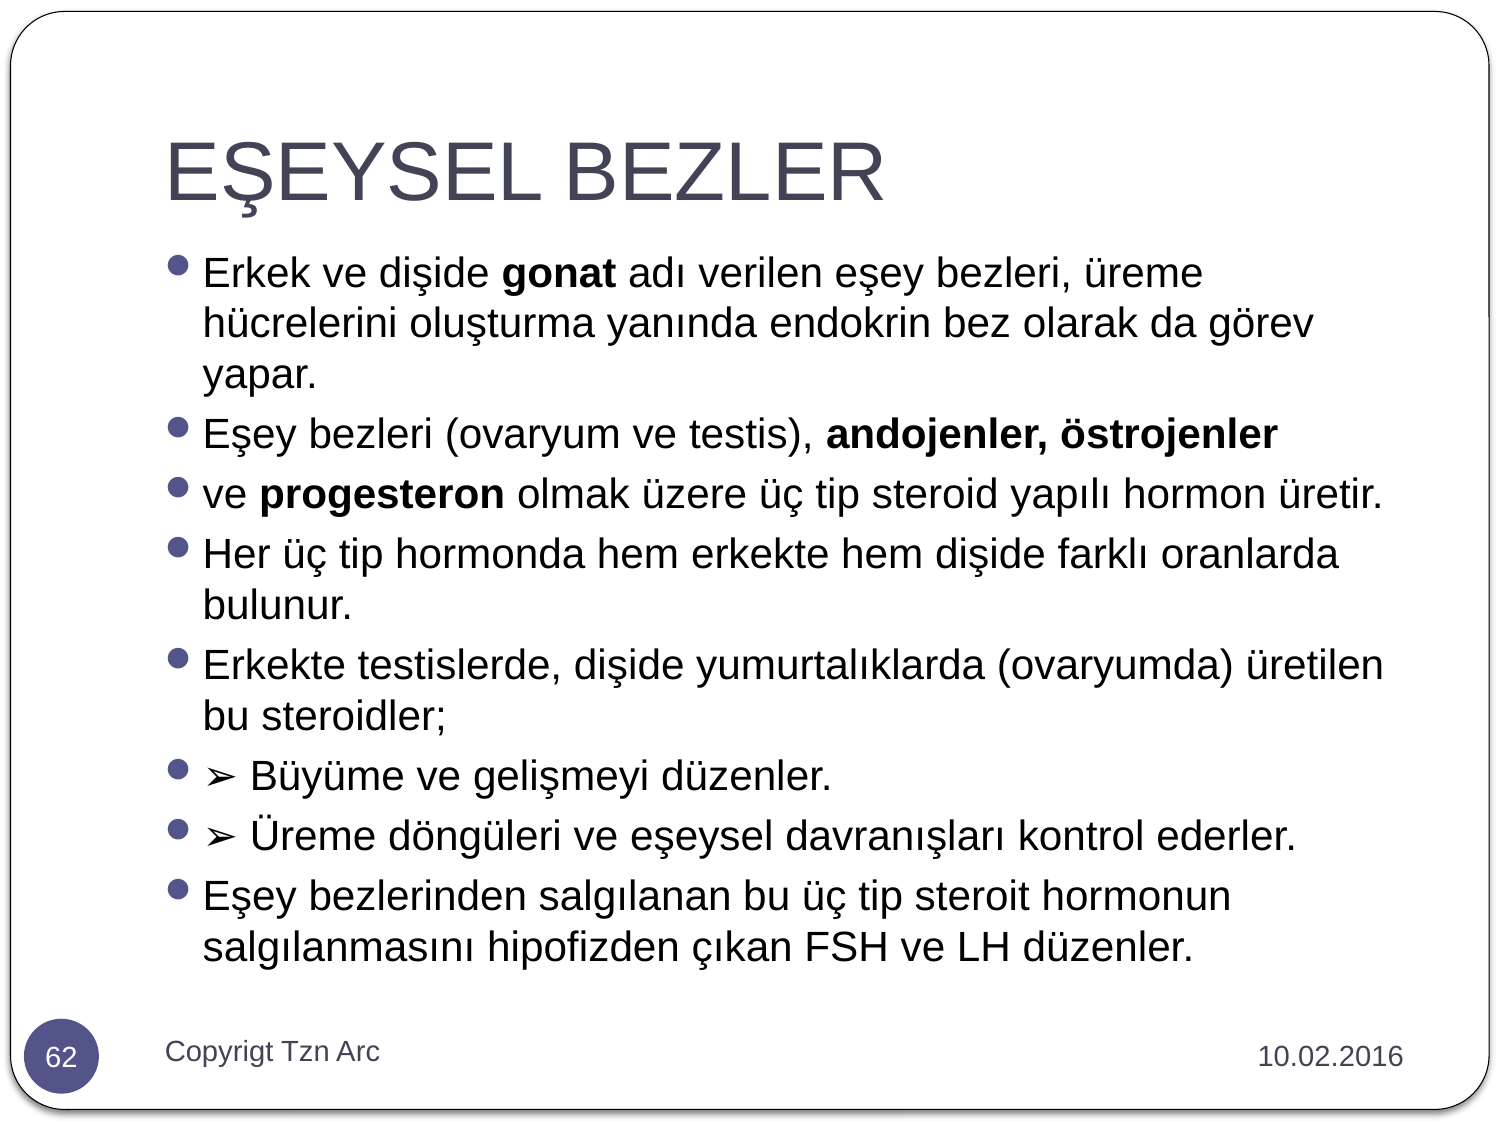

# EŞEYSEL BEZLER
Erkek ve dişide gonat adı verilen eşey bezleri, üreme hücrelerini oluşturma yanında endokrin bez olarak da görev yapar.
Eşey bezleri (ovaryum ve testis), andojenler, östrojenler
ve progesteron olmak üzere üç tip steroid yapılı hormon üretir.
Her üç tip hormonda hem erkekte hem dişide farklı oranlarda bulunur.
Erkekte testislerde, dişide yumurtalıklarda (ovaryumda) üretilen bu steroidler;
➢ Büyüme ve gelişmeyi düzenler.
➢ Üreme döngüleri ve eşeysel davranışları kontrol ederler.
Eşey bezlerinden salgılanan bu üç tip steroit hormonun salgılanmasını hipofizden çıkan FSH ve LH düzenler.
Copyrigt Tzn Arc
10.02.2016
62